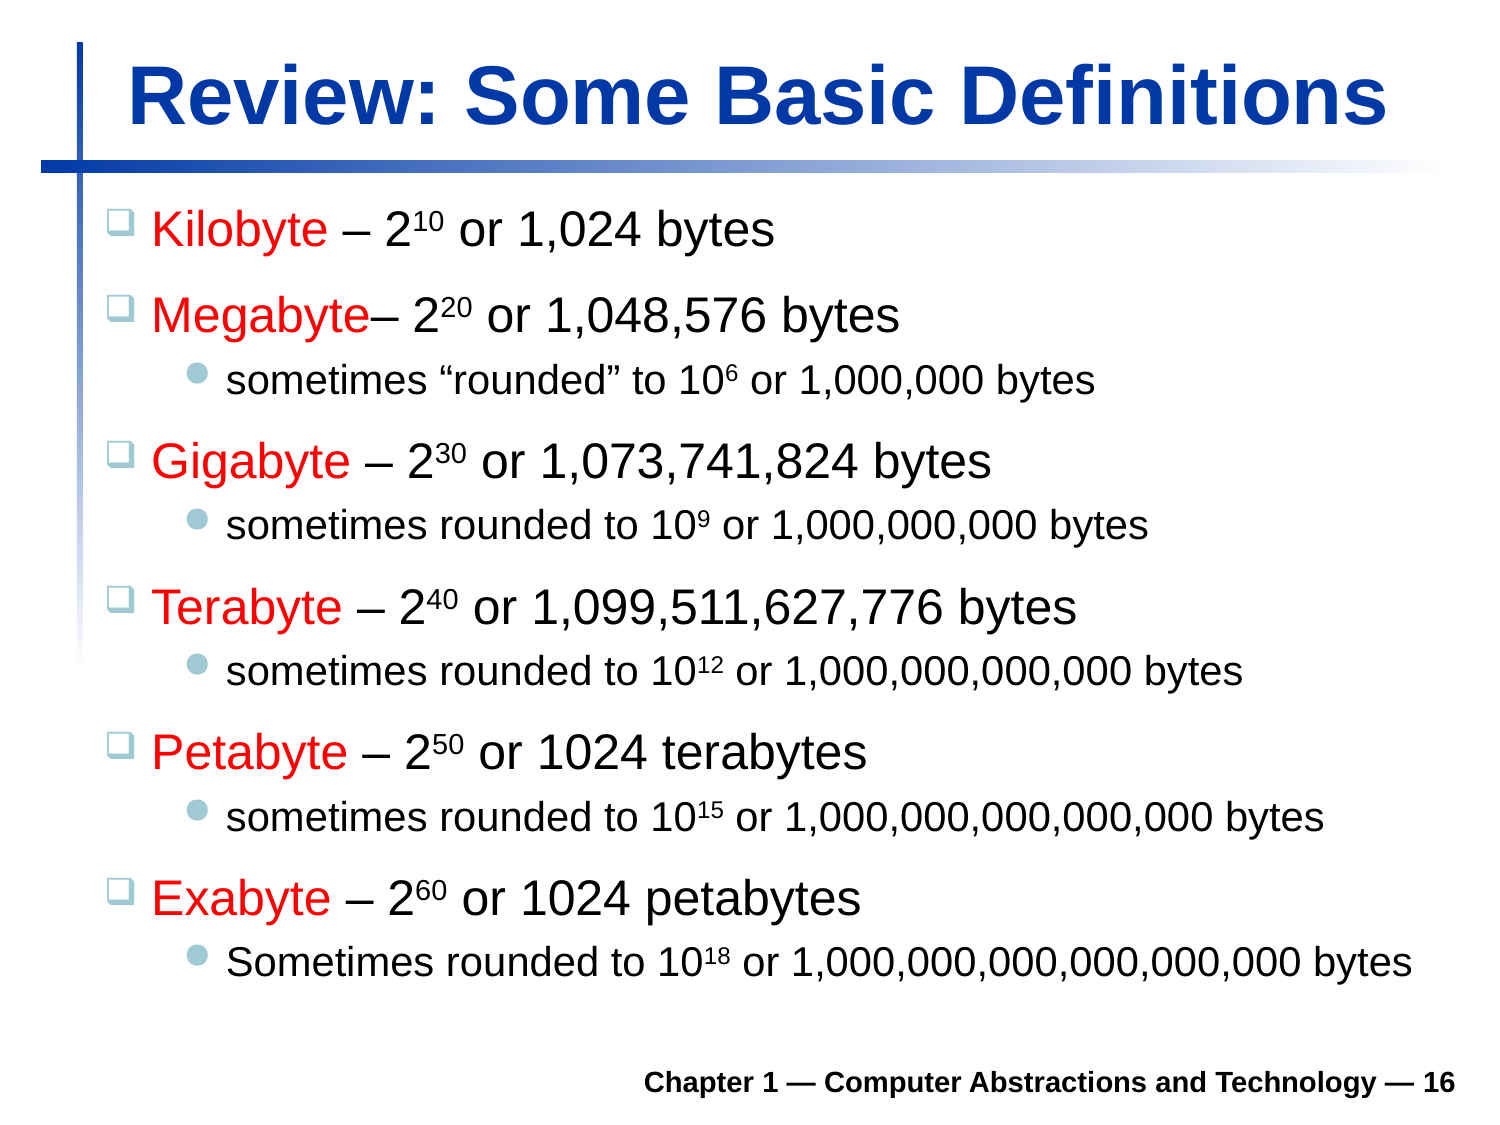

# Review: Some Basic Definitions
Kilobyte – 210 or 1,024 bytes
Megabyte– 220 or 1,048,576 bytes
sometimes “rounded” to 106 or 1,000,000 bytes
Gigabyte – 230 or 1,073,741,824 bytes
sometimes rounded to 109 or 1,000,000,000 bytes
Terabyte – 240 or 1,099,511,627,776 bytes
sometimes rounded to 1012 or 1,000,000,000,000 bytes
Petabyte – 250 or 1024 terabytes
sometimes rounded to 1015 or 1,000,000,000,000,000 bytes
Exabyte – 260 or 1024 petabytes
Sometimes rounded to 1018 or 1,000,000,000,000,000,000 bytes
Chapter 1 — Computer Abstractions and Technology — 16